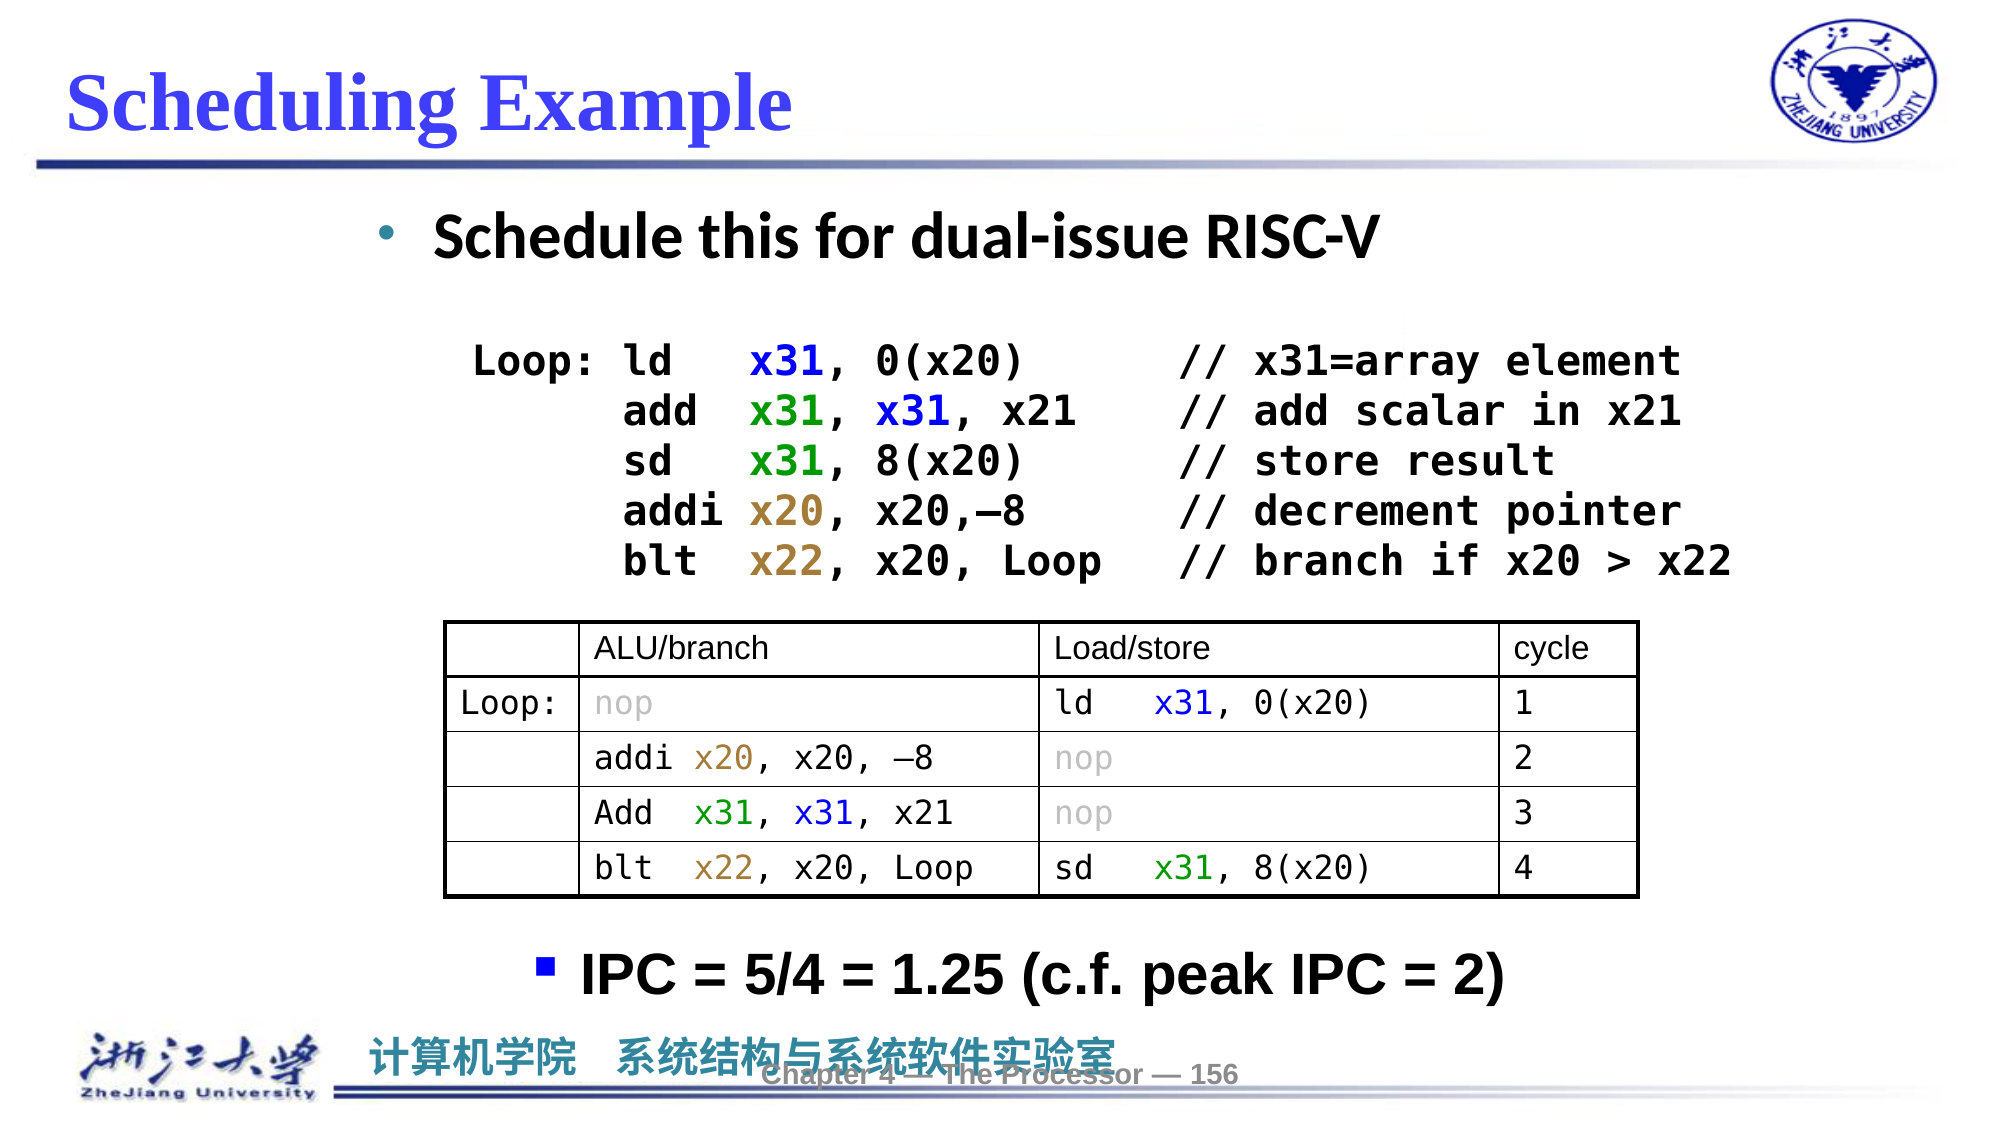

# Scheduling Example
Schedule this for dual-issue RISC-V
Loop: ld   x31, 0(x20)      // x31=array element
      add  x31, x31, x21    // add scalar in x21
      sd   x31, 8(x20)      // store result
      addi x20, x20,–8      // decrement pointer
      blt  x22, x20, Loop   // branch if x20 > x22
|  | ALU/branch | Load/store | cycle |
| --- | --- | --- | --- |
| Loop: | nop | ld x31, 0(x20) | 1 |
|  | addi x20, x20, –8 | nop | 2 |
|  | Add x31, x31, x21 | nop | 3 |
|  | blt x22, x20, Loop | sd x31, 8(x20) | 4 |
IPC = 5/4 = 1.25 (c.f. peak IPC = 2)
Chapter 4 — The Processor — 156